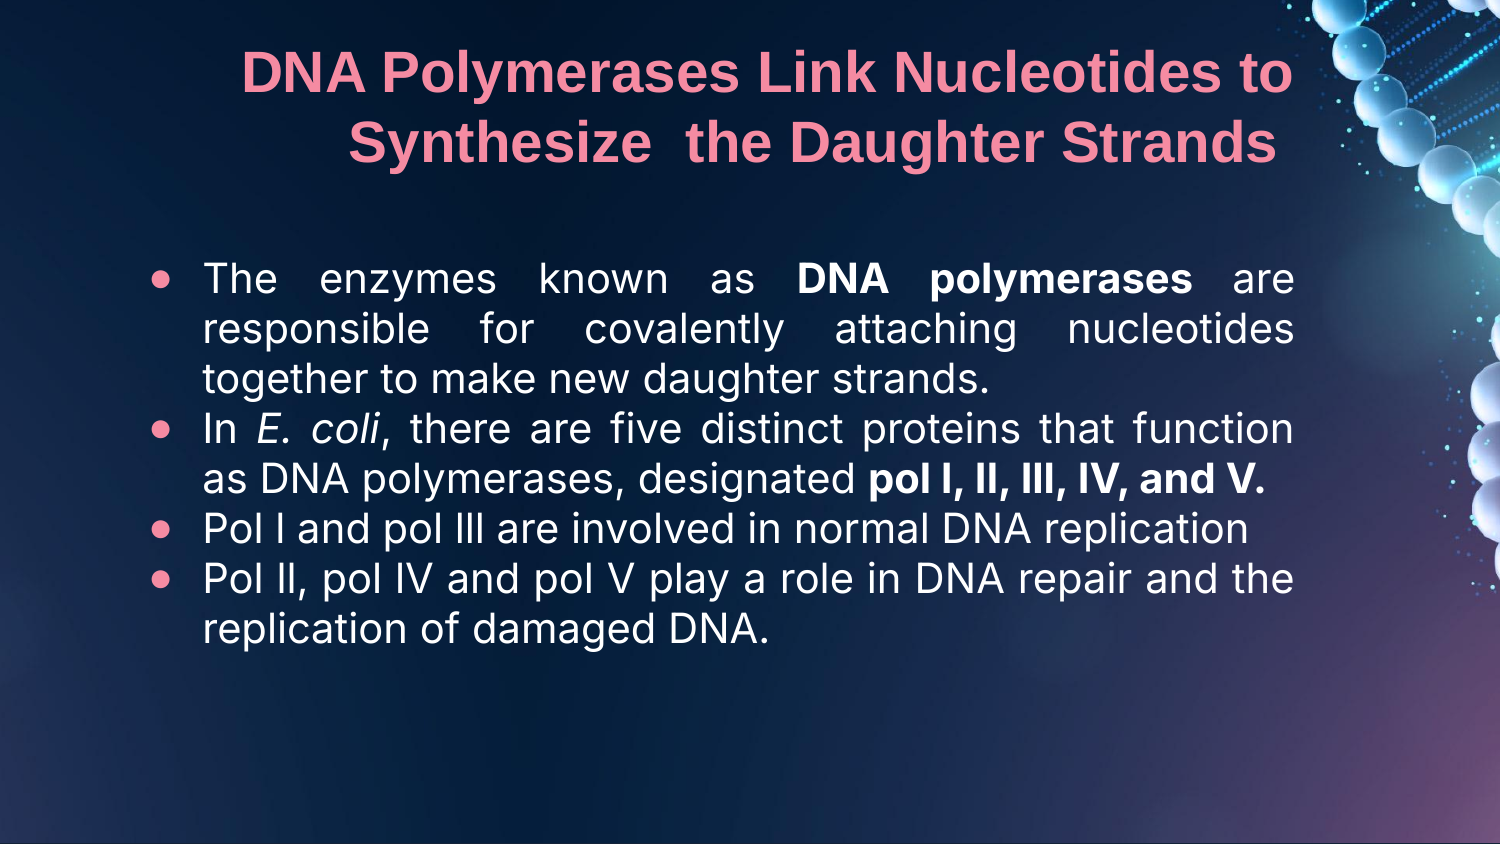

DNA Polymerases Link Nucleotides to Synthesize  the Daughter Strands
The enzymes known as DNA polymerases are responsible for covalently attaching nucleotides together to make new daughter strands.
In E. coli, there are five distinct proteins that function as DNA polymerases, designated pol l, Il, Ill, IV, and V.
Pol l and pol lll are involved in normal DNA replication
Pol ll, pol lV and pol V play a role in DNA repair and the replication of damaged DNA.